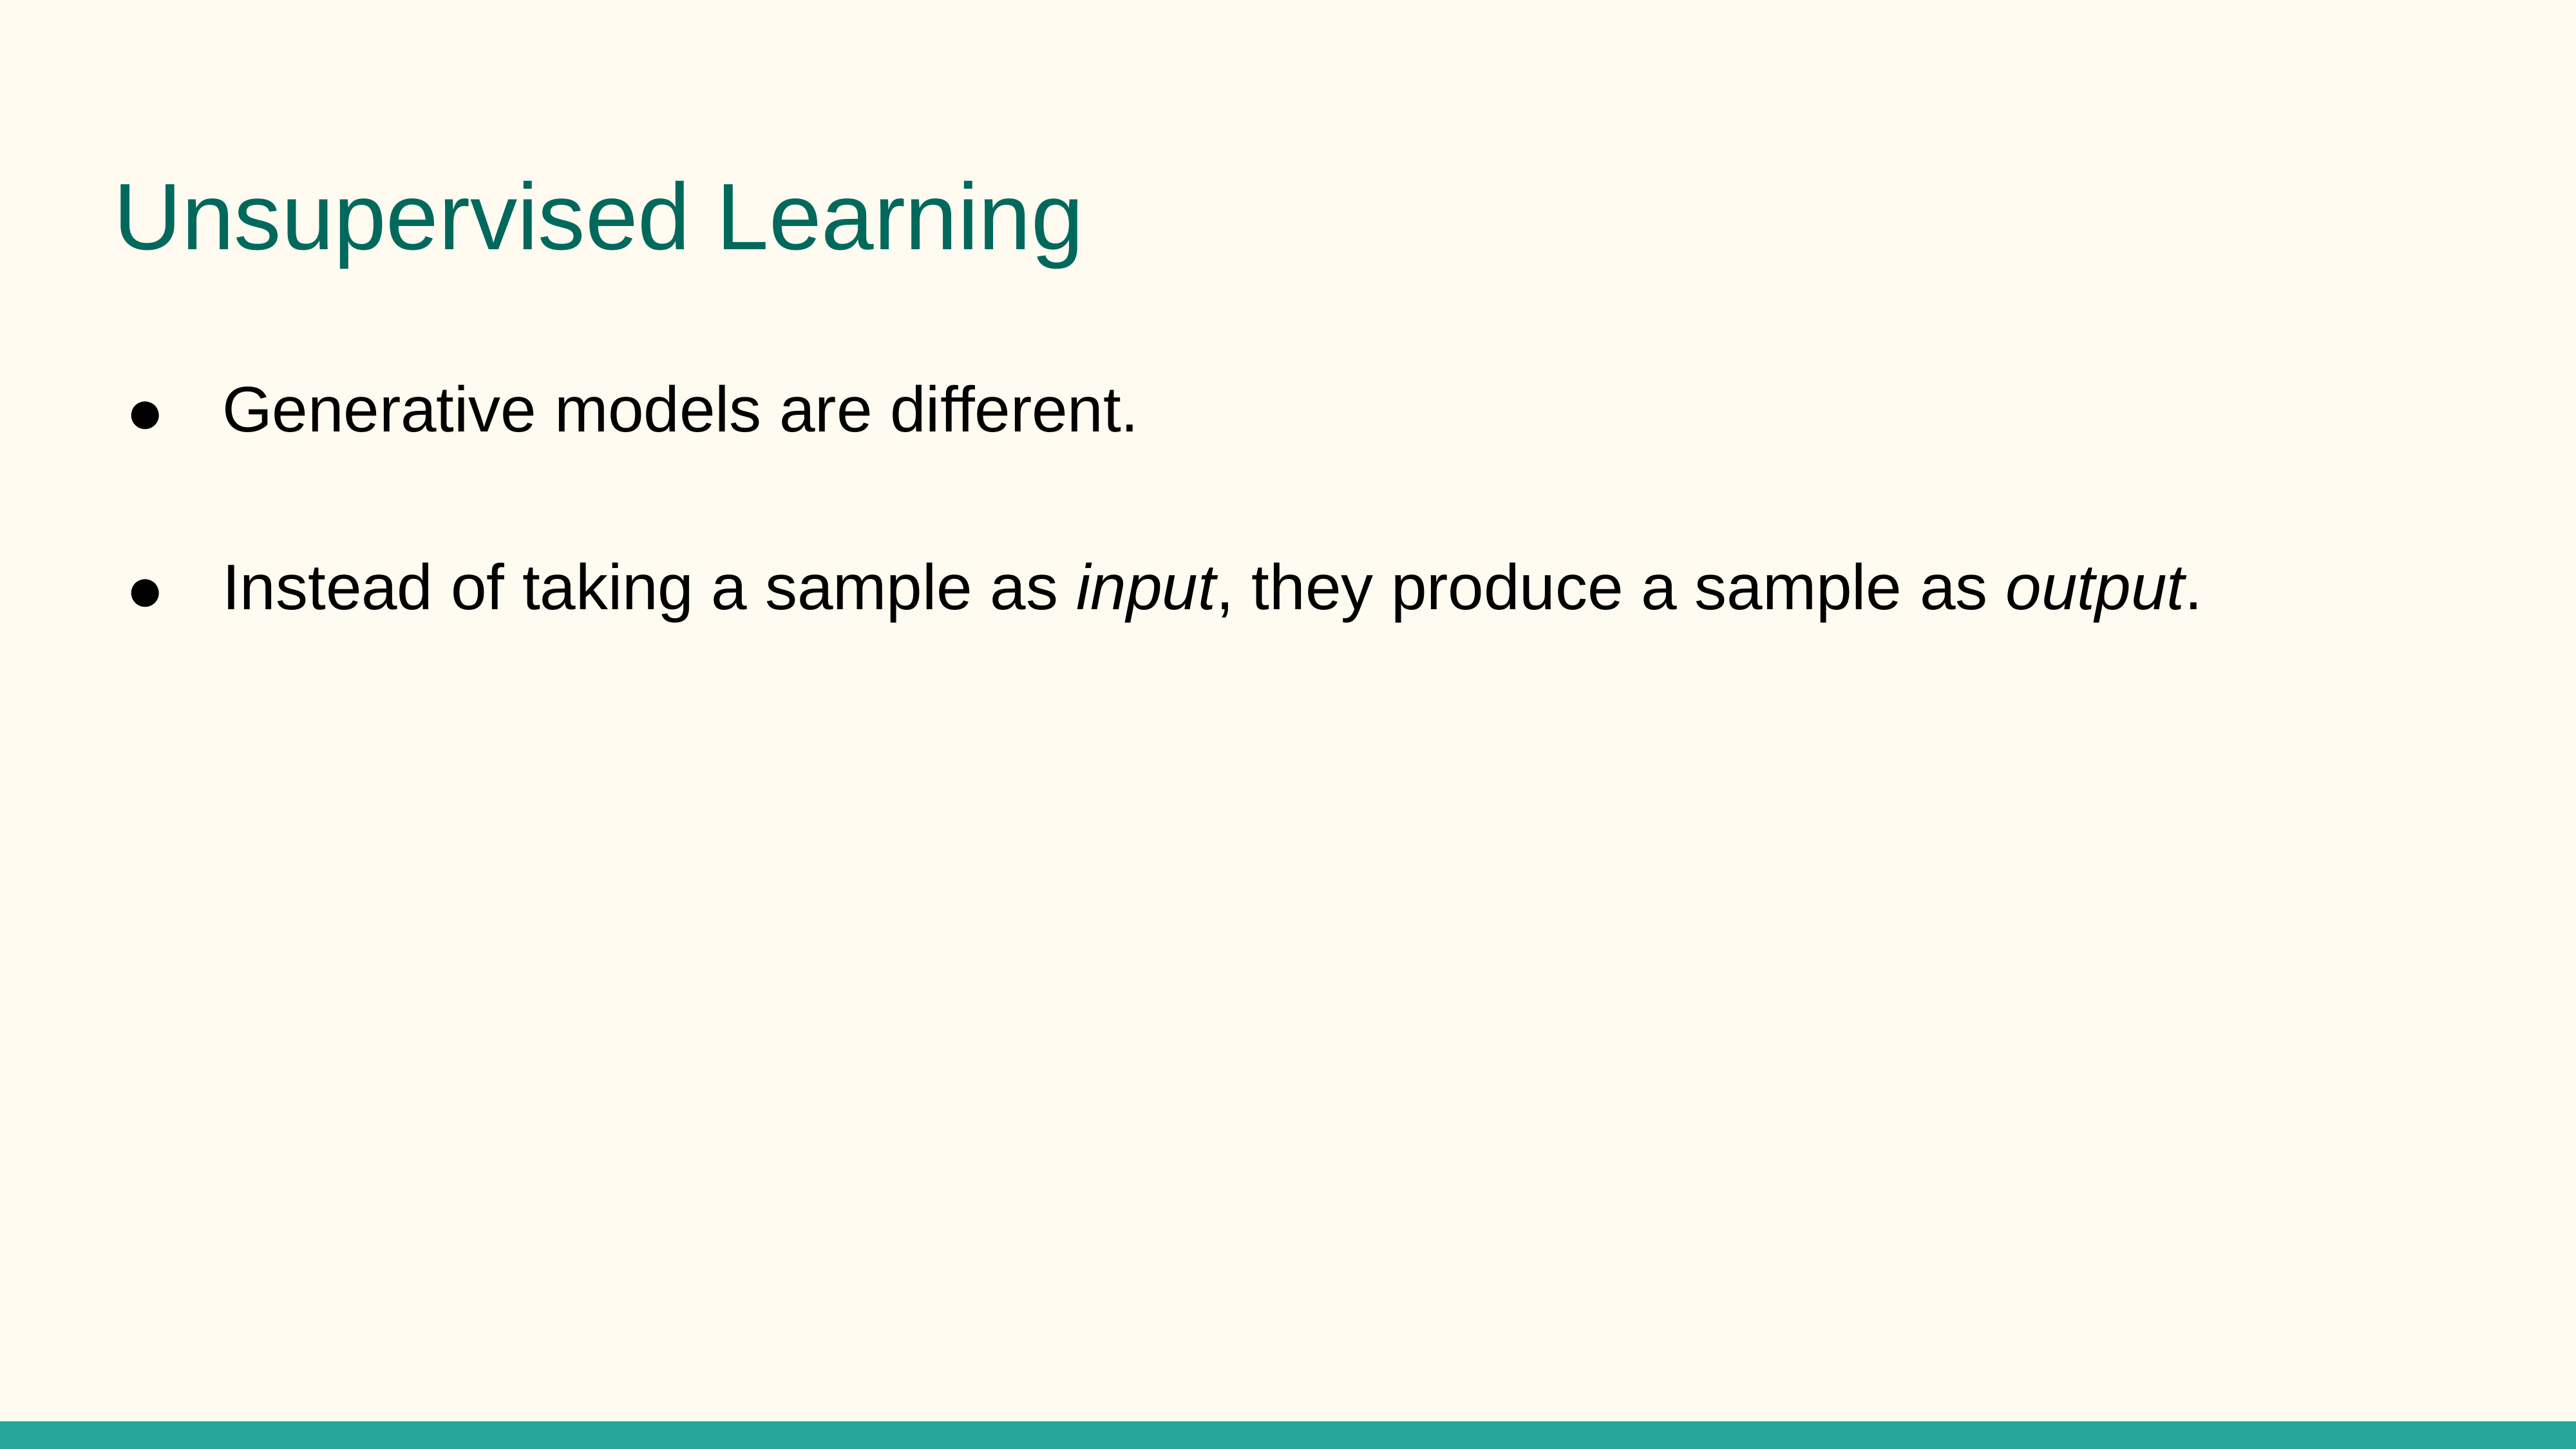

# Unsupervised Learning
Generative models are different.

Instead of taking a sample as input, they produce a sample as output.
7